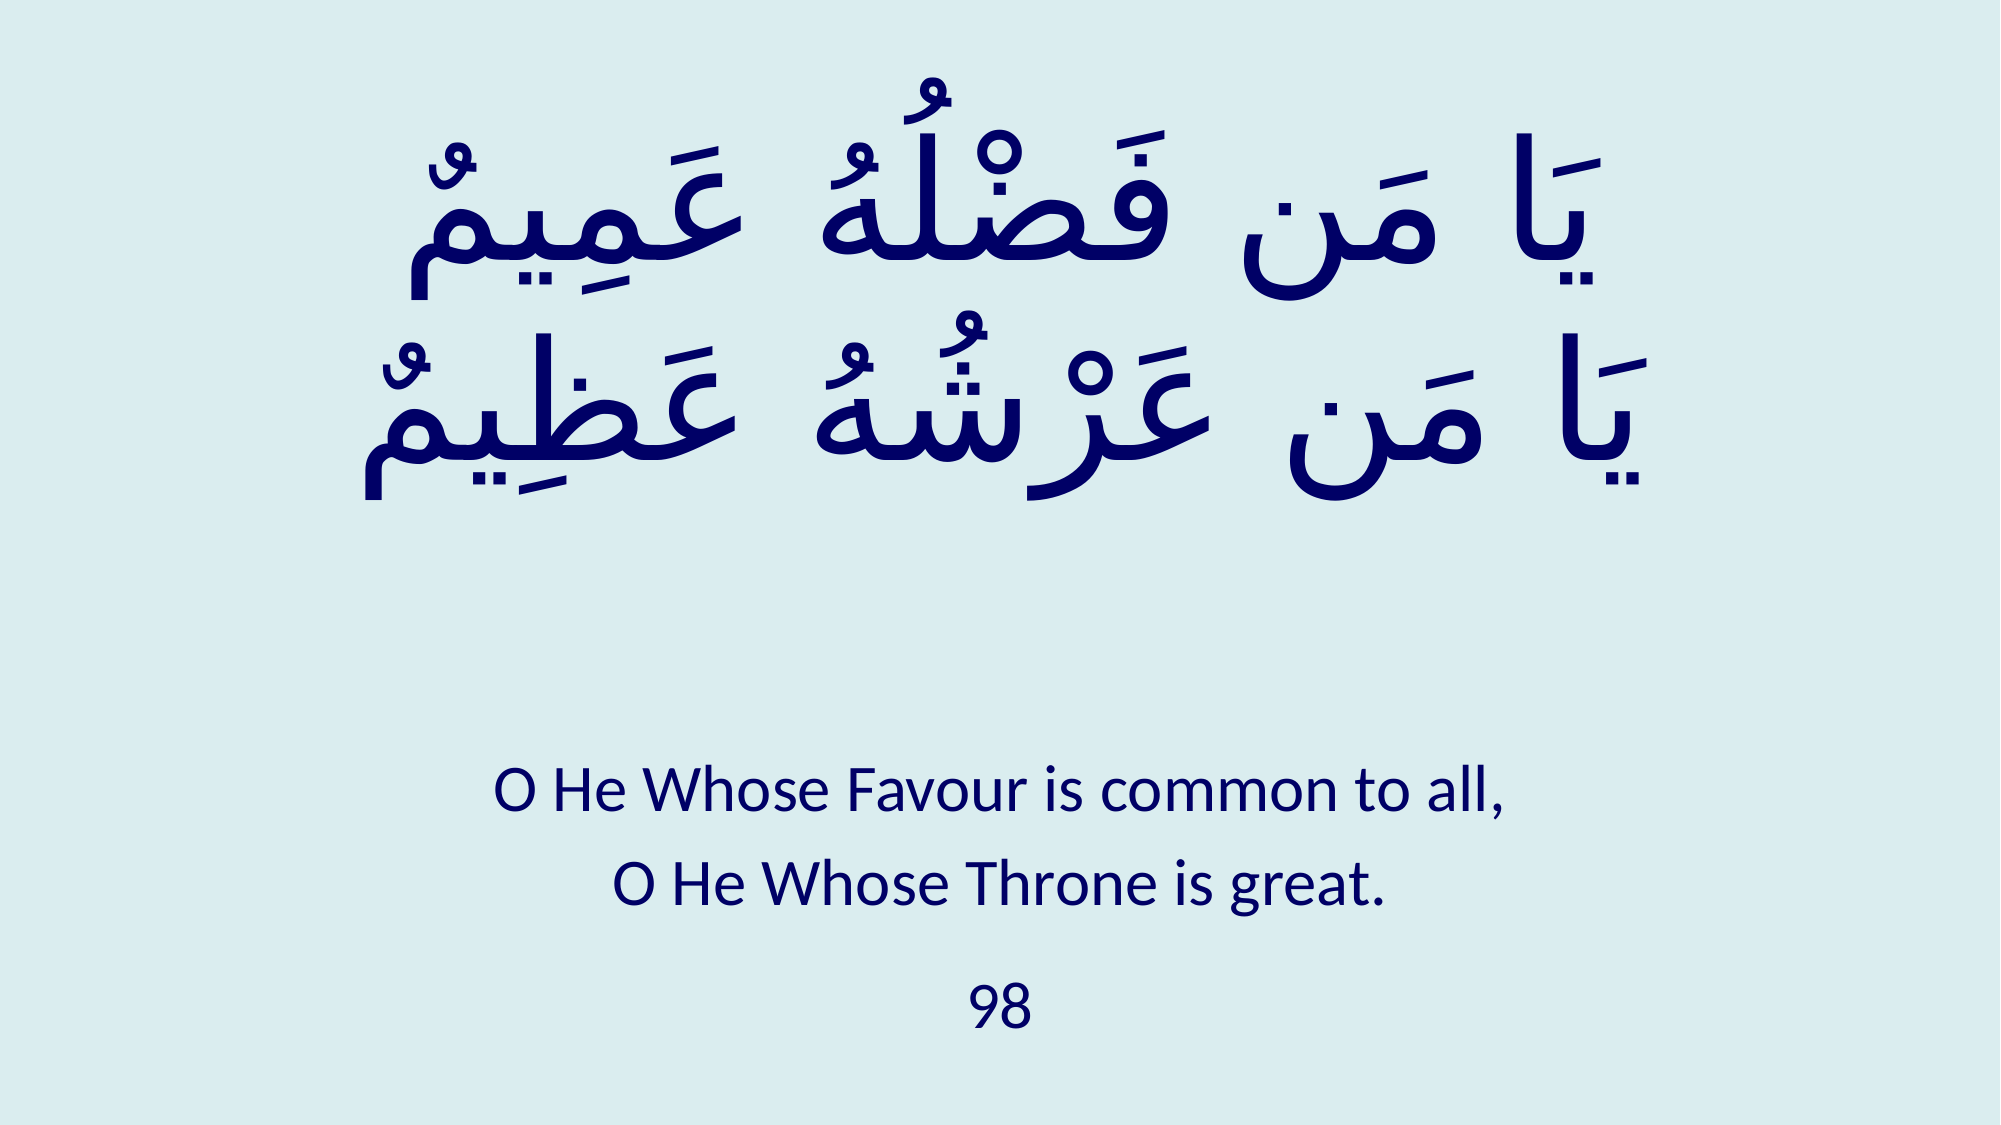

# يَا مَن فَضْلُهُ عَمِيمٌ يَا مَن عَرْشُهُ عَظِيمٌ
O He Whose Favour is common to all,
O He Whose Throne is great.
98